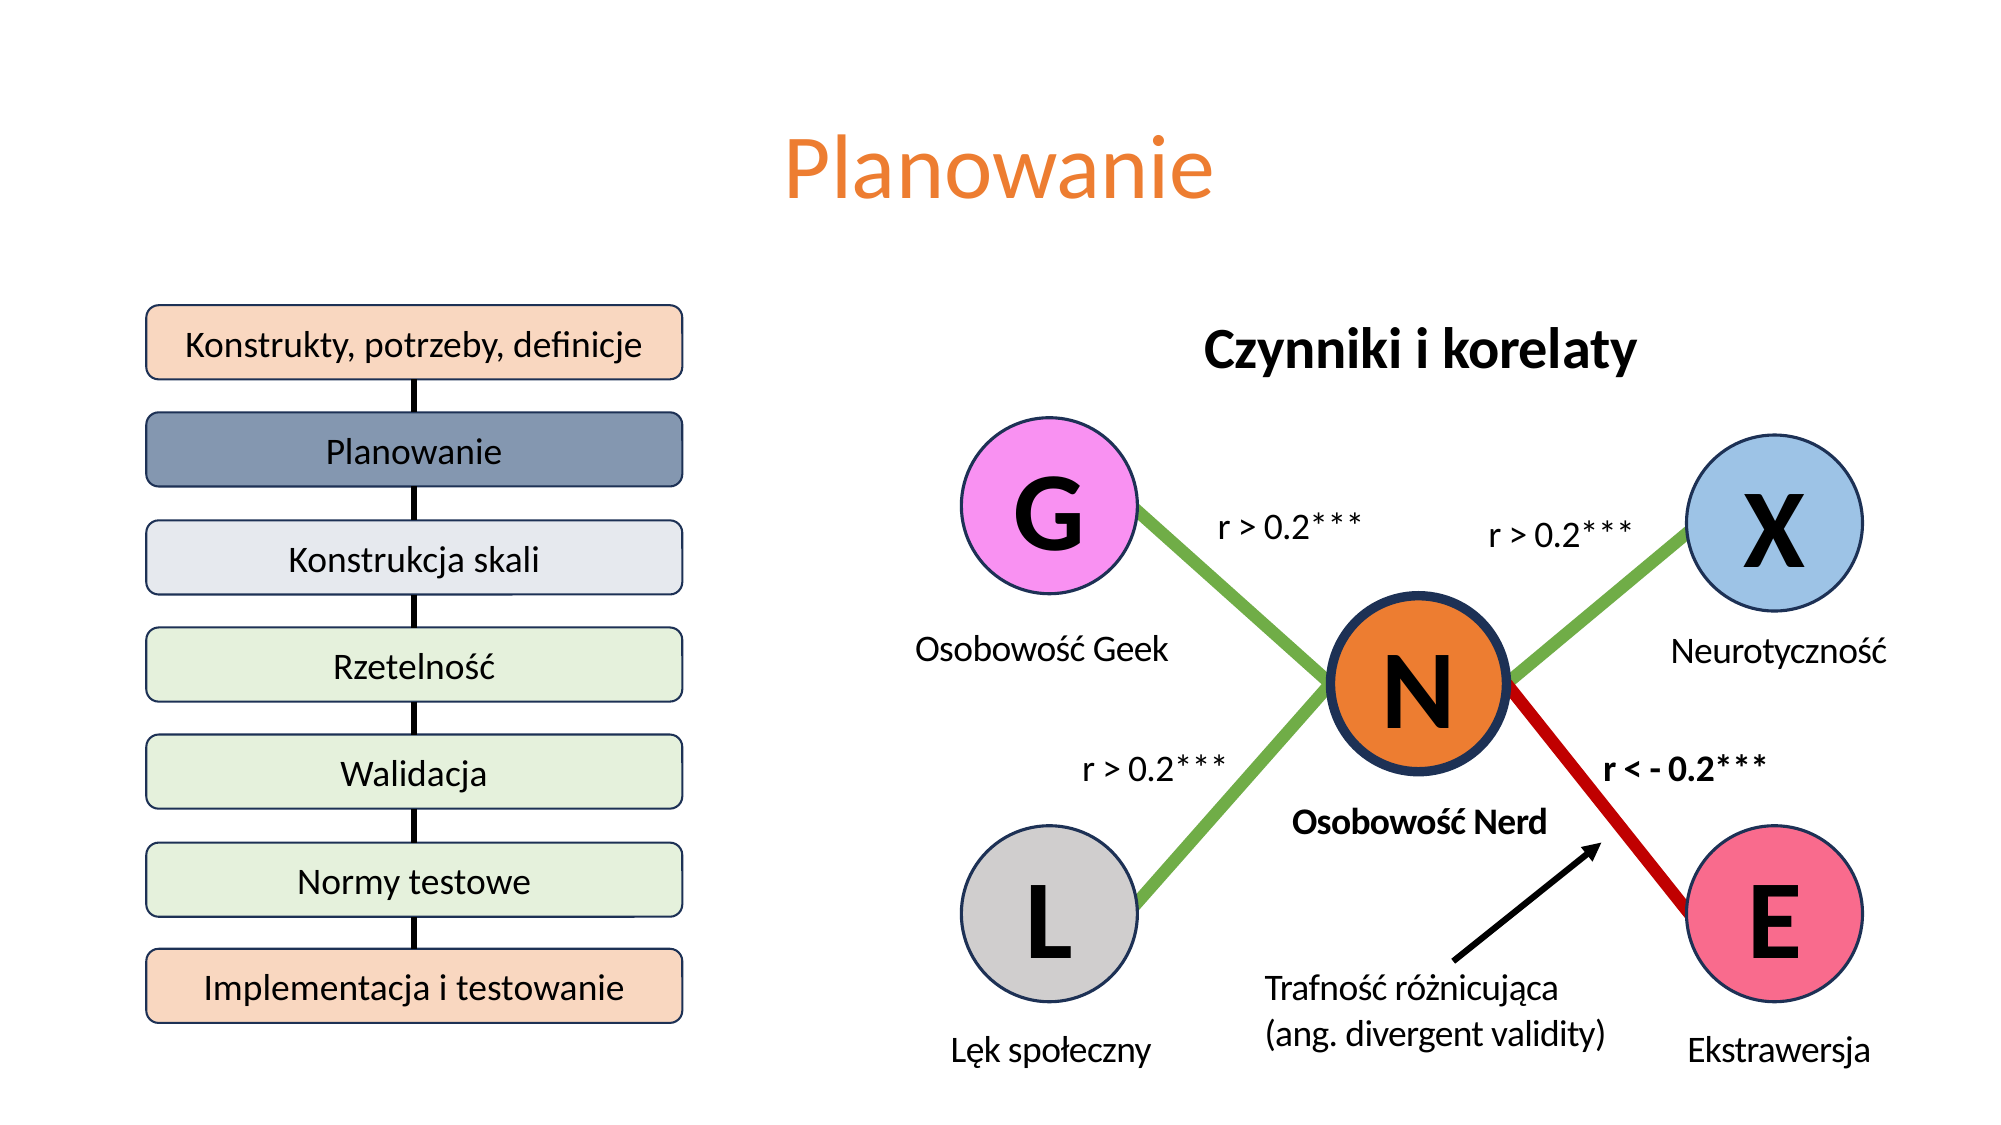

# Planowanie
Konstrukty, potrzeby, definicje
Czynniki i korelaty
Planowanie
G
X
r > 0.2***
r > 0.2***
Konstrukcja skali
N
Osobowość Geek
Neurotyczność
Rzetelność
Walidacja
r > 0.2***
r < - 0.2***
Osobowość Nerd
L
E
Normy testowe
Implementacja i testowanie
Trafność różnicująca
(ang. divergent validity)
Ekstrawersja
Lęk społeczny